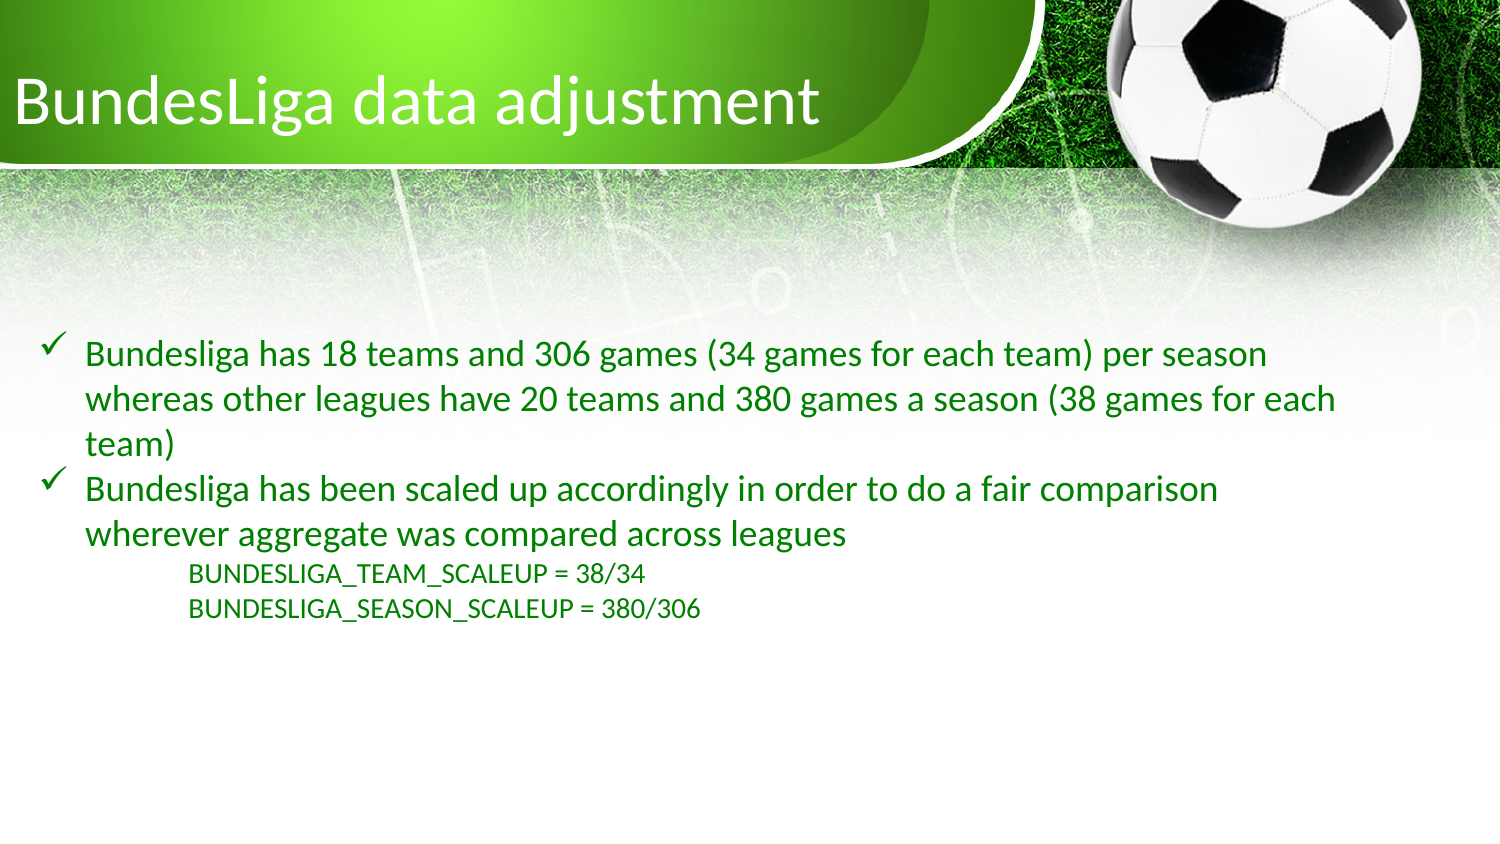

# BundesLiga data adjustment
Bundesliga has 18 teams and 306 games (34 games for each team) per season whereas other leagues have 20 teams and 380 games a season (38 games for each team)
Bundesliga has been scaled up accordingly in order to do a fair comparison wherever aggregate was compared across leagues
BUNDESLIGA_TEAM_SCALEUP = 38/34
BUNDESLIGA_SEASON_SCALEUP = 380/306